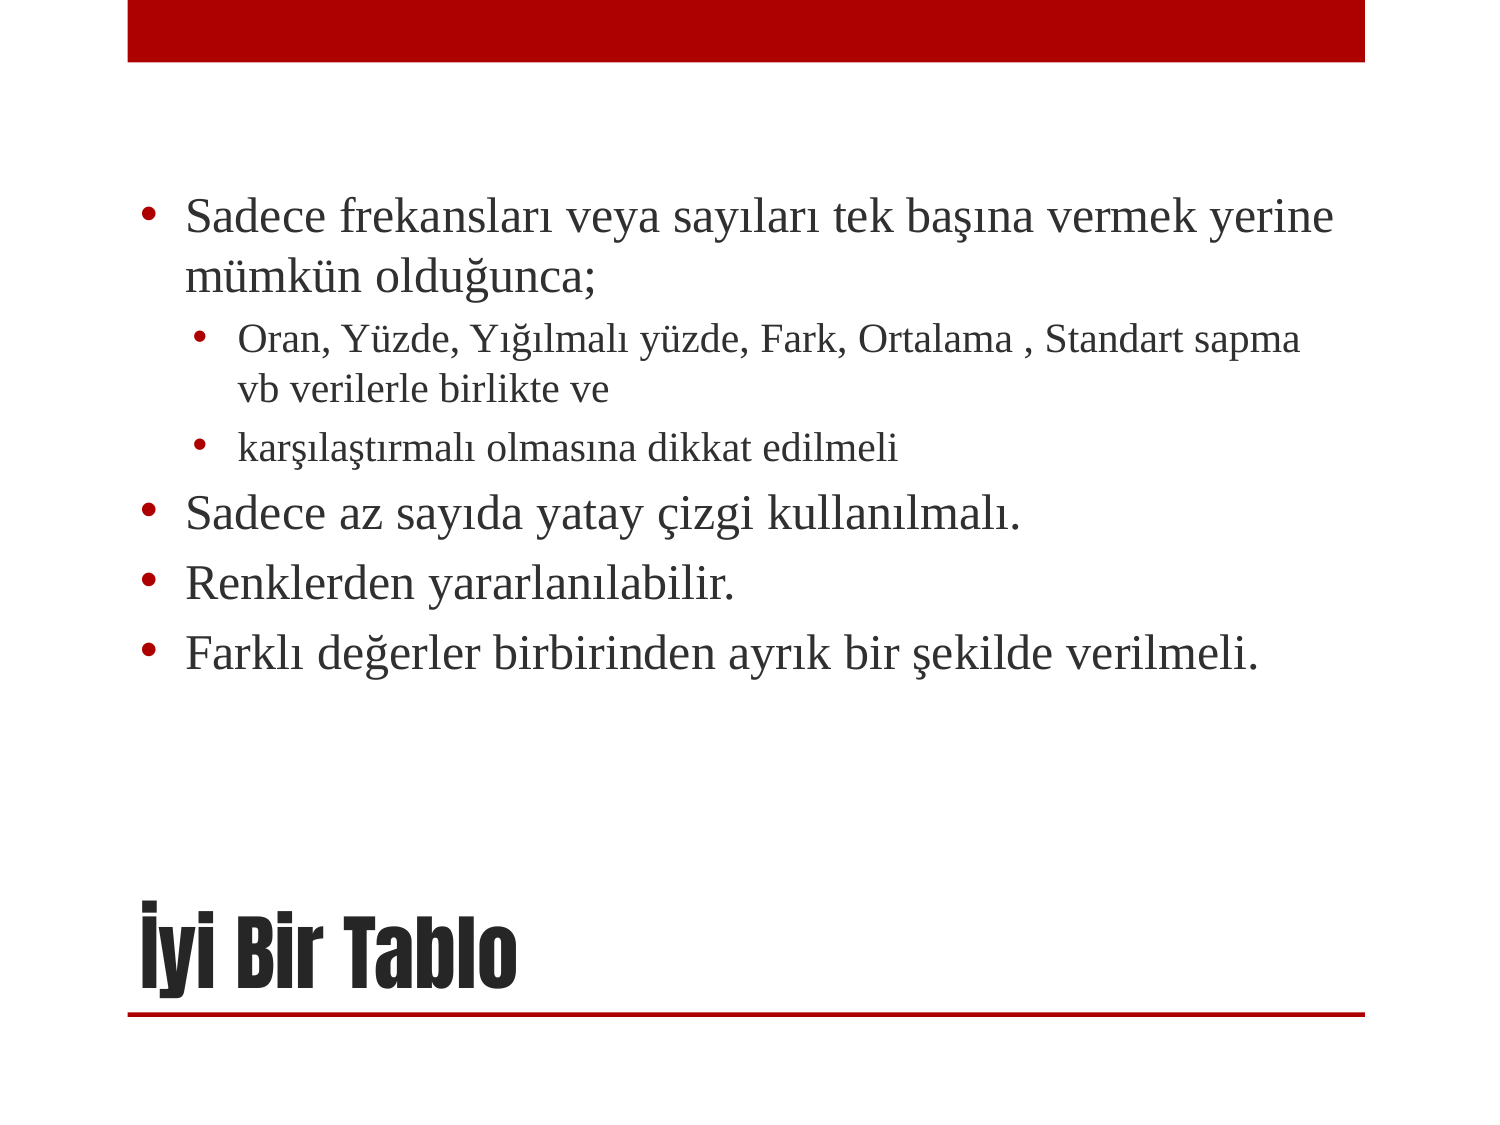

Sadece frekansları veya sayıları tek başına vermek yerine mümkün olduğunca;
Oran, Yüzde, Yığılmalı yüzde, Fark, Ortalama , Standart sapma vb verilerle birlikte ve
karşılaştırmalı olmasına dikkat edilmeli
Sadece az sayıda yatay çizgi kullanılmalı.
Renklerden yararlanılabilir.
Farklı değerler birbirinden ayrık bir şekilde verilmeli.
# İyi Bir Tablo